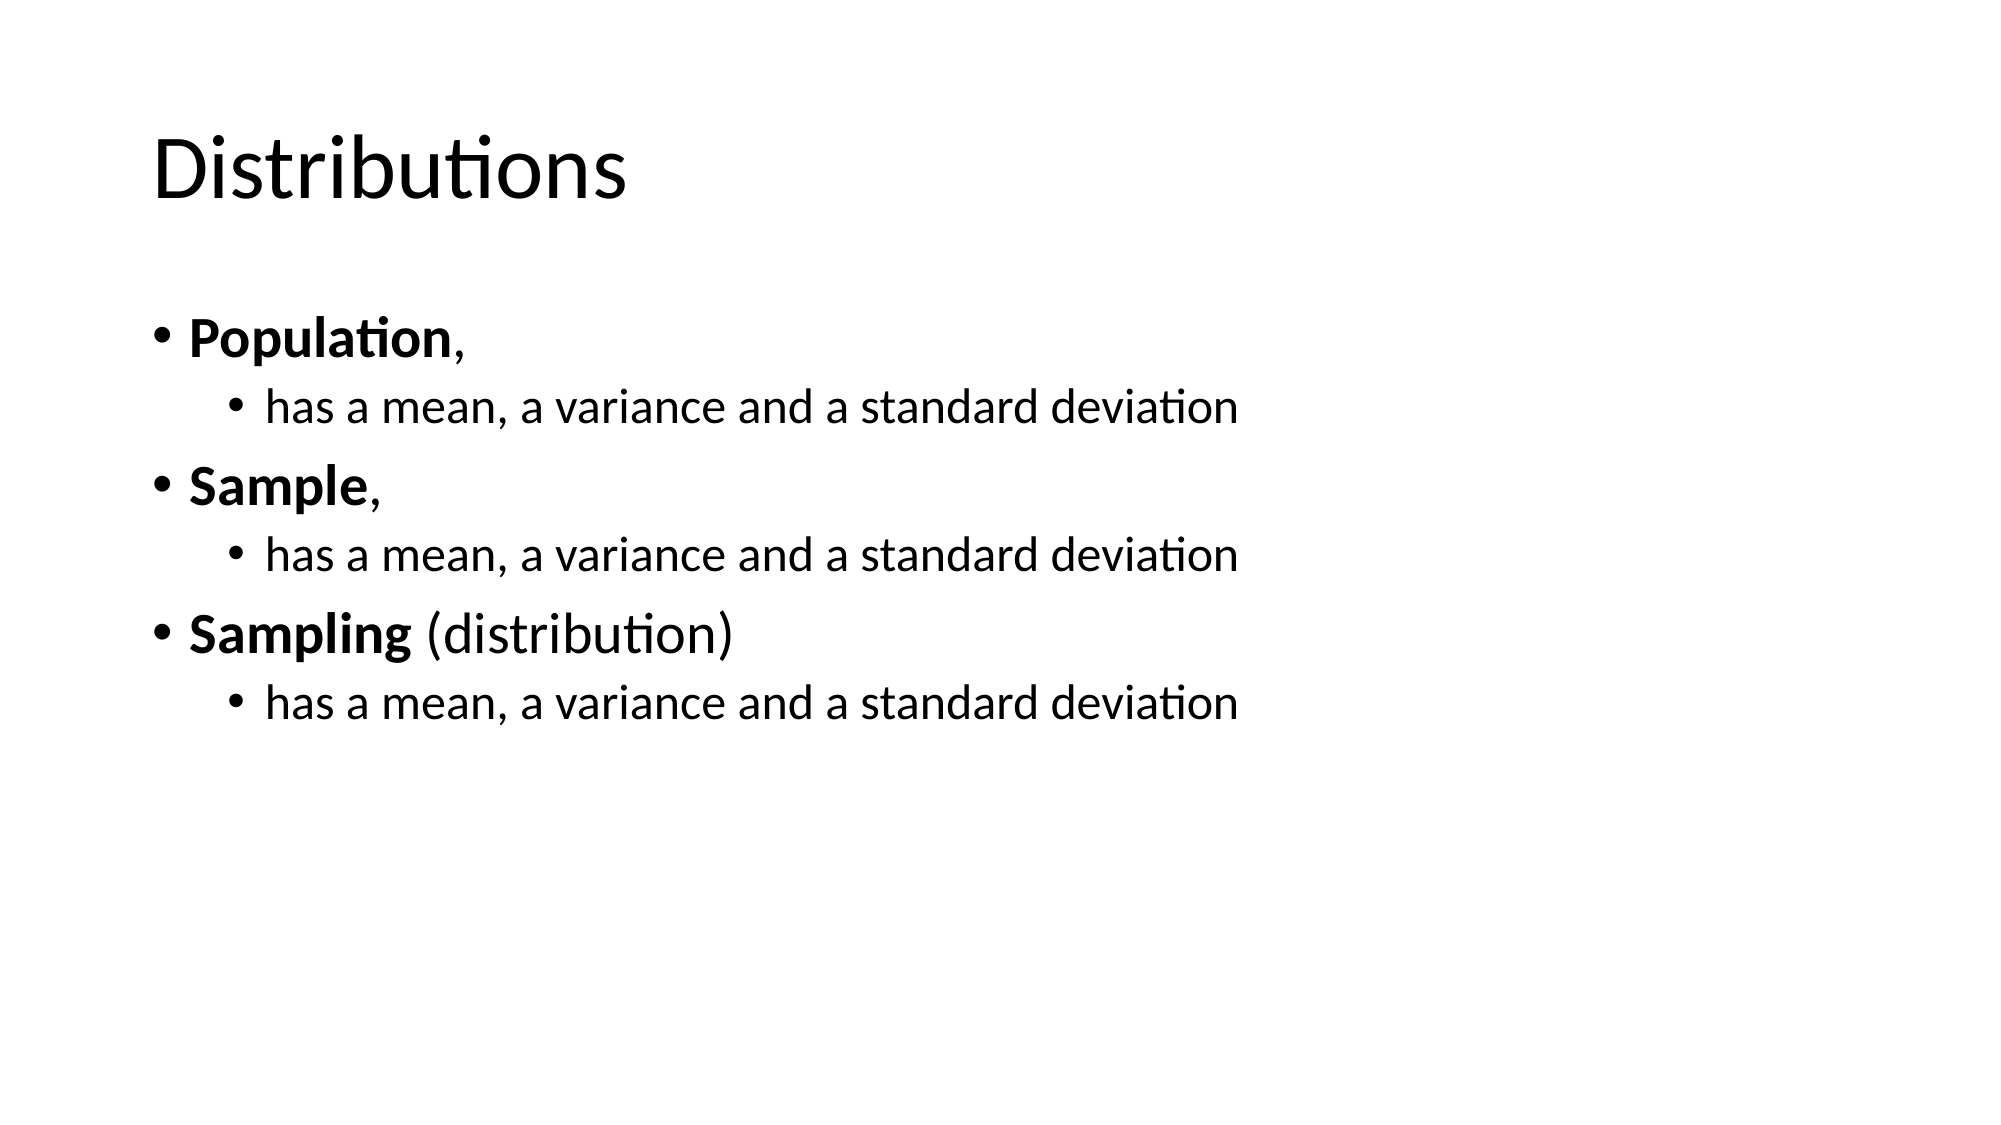

# Distributions
Population,
has a mean, a variance and a standard deviation
Sample,
has a mean, a variance and a standard deviation
Sampling (distribution)
has a mean, a variance and a standard deviation